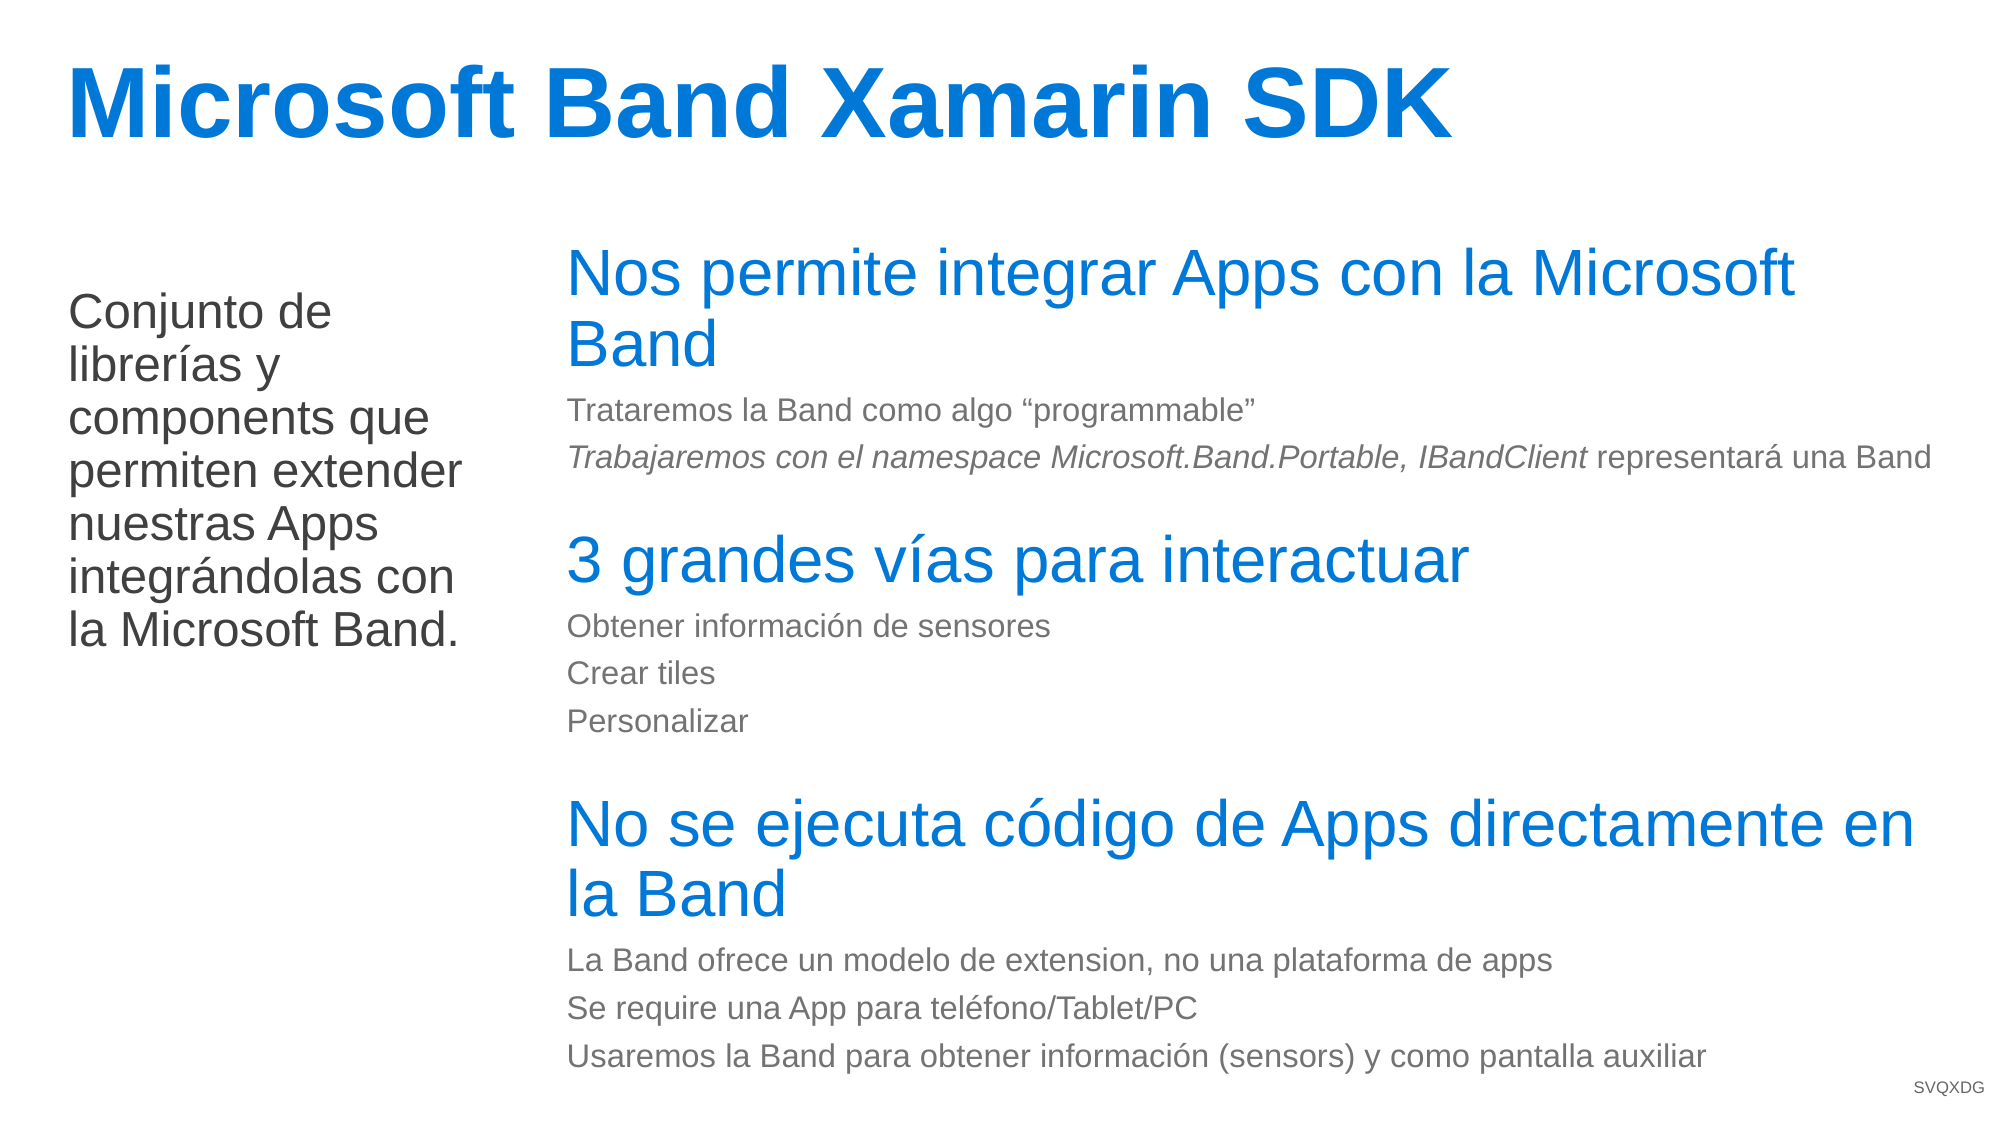

# Microsoft Band Xamarin SDK
Nos permite integrar Apps con la Microsoft Band
Trataremos la Band como algo “programmable”
Trabajaremos con el namespace Microsoft.Band.Portable, IBandClient representará una Band
3 grandes vías para interactuar
Obtener información de sensores
Crear tiles
Personalizar
No se ejecuta código de Apps directamente en la Band
La Band ofrece un modelo de extension, no una plataforma de apps
Se require una App para teléfono/Tablet/PC
Usaremos la Band para obtener información (sensors) y como pantalla auxiliar
Conjunto de librerías y components que permiten extender nuestras Apps integrándolas con la Microsoft Band.